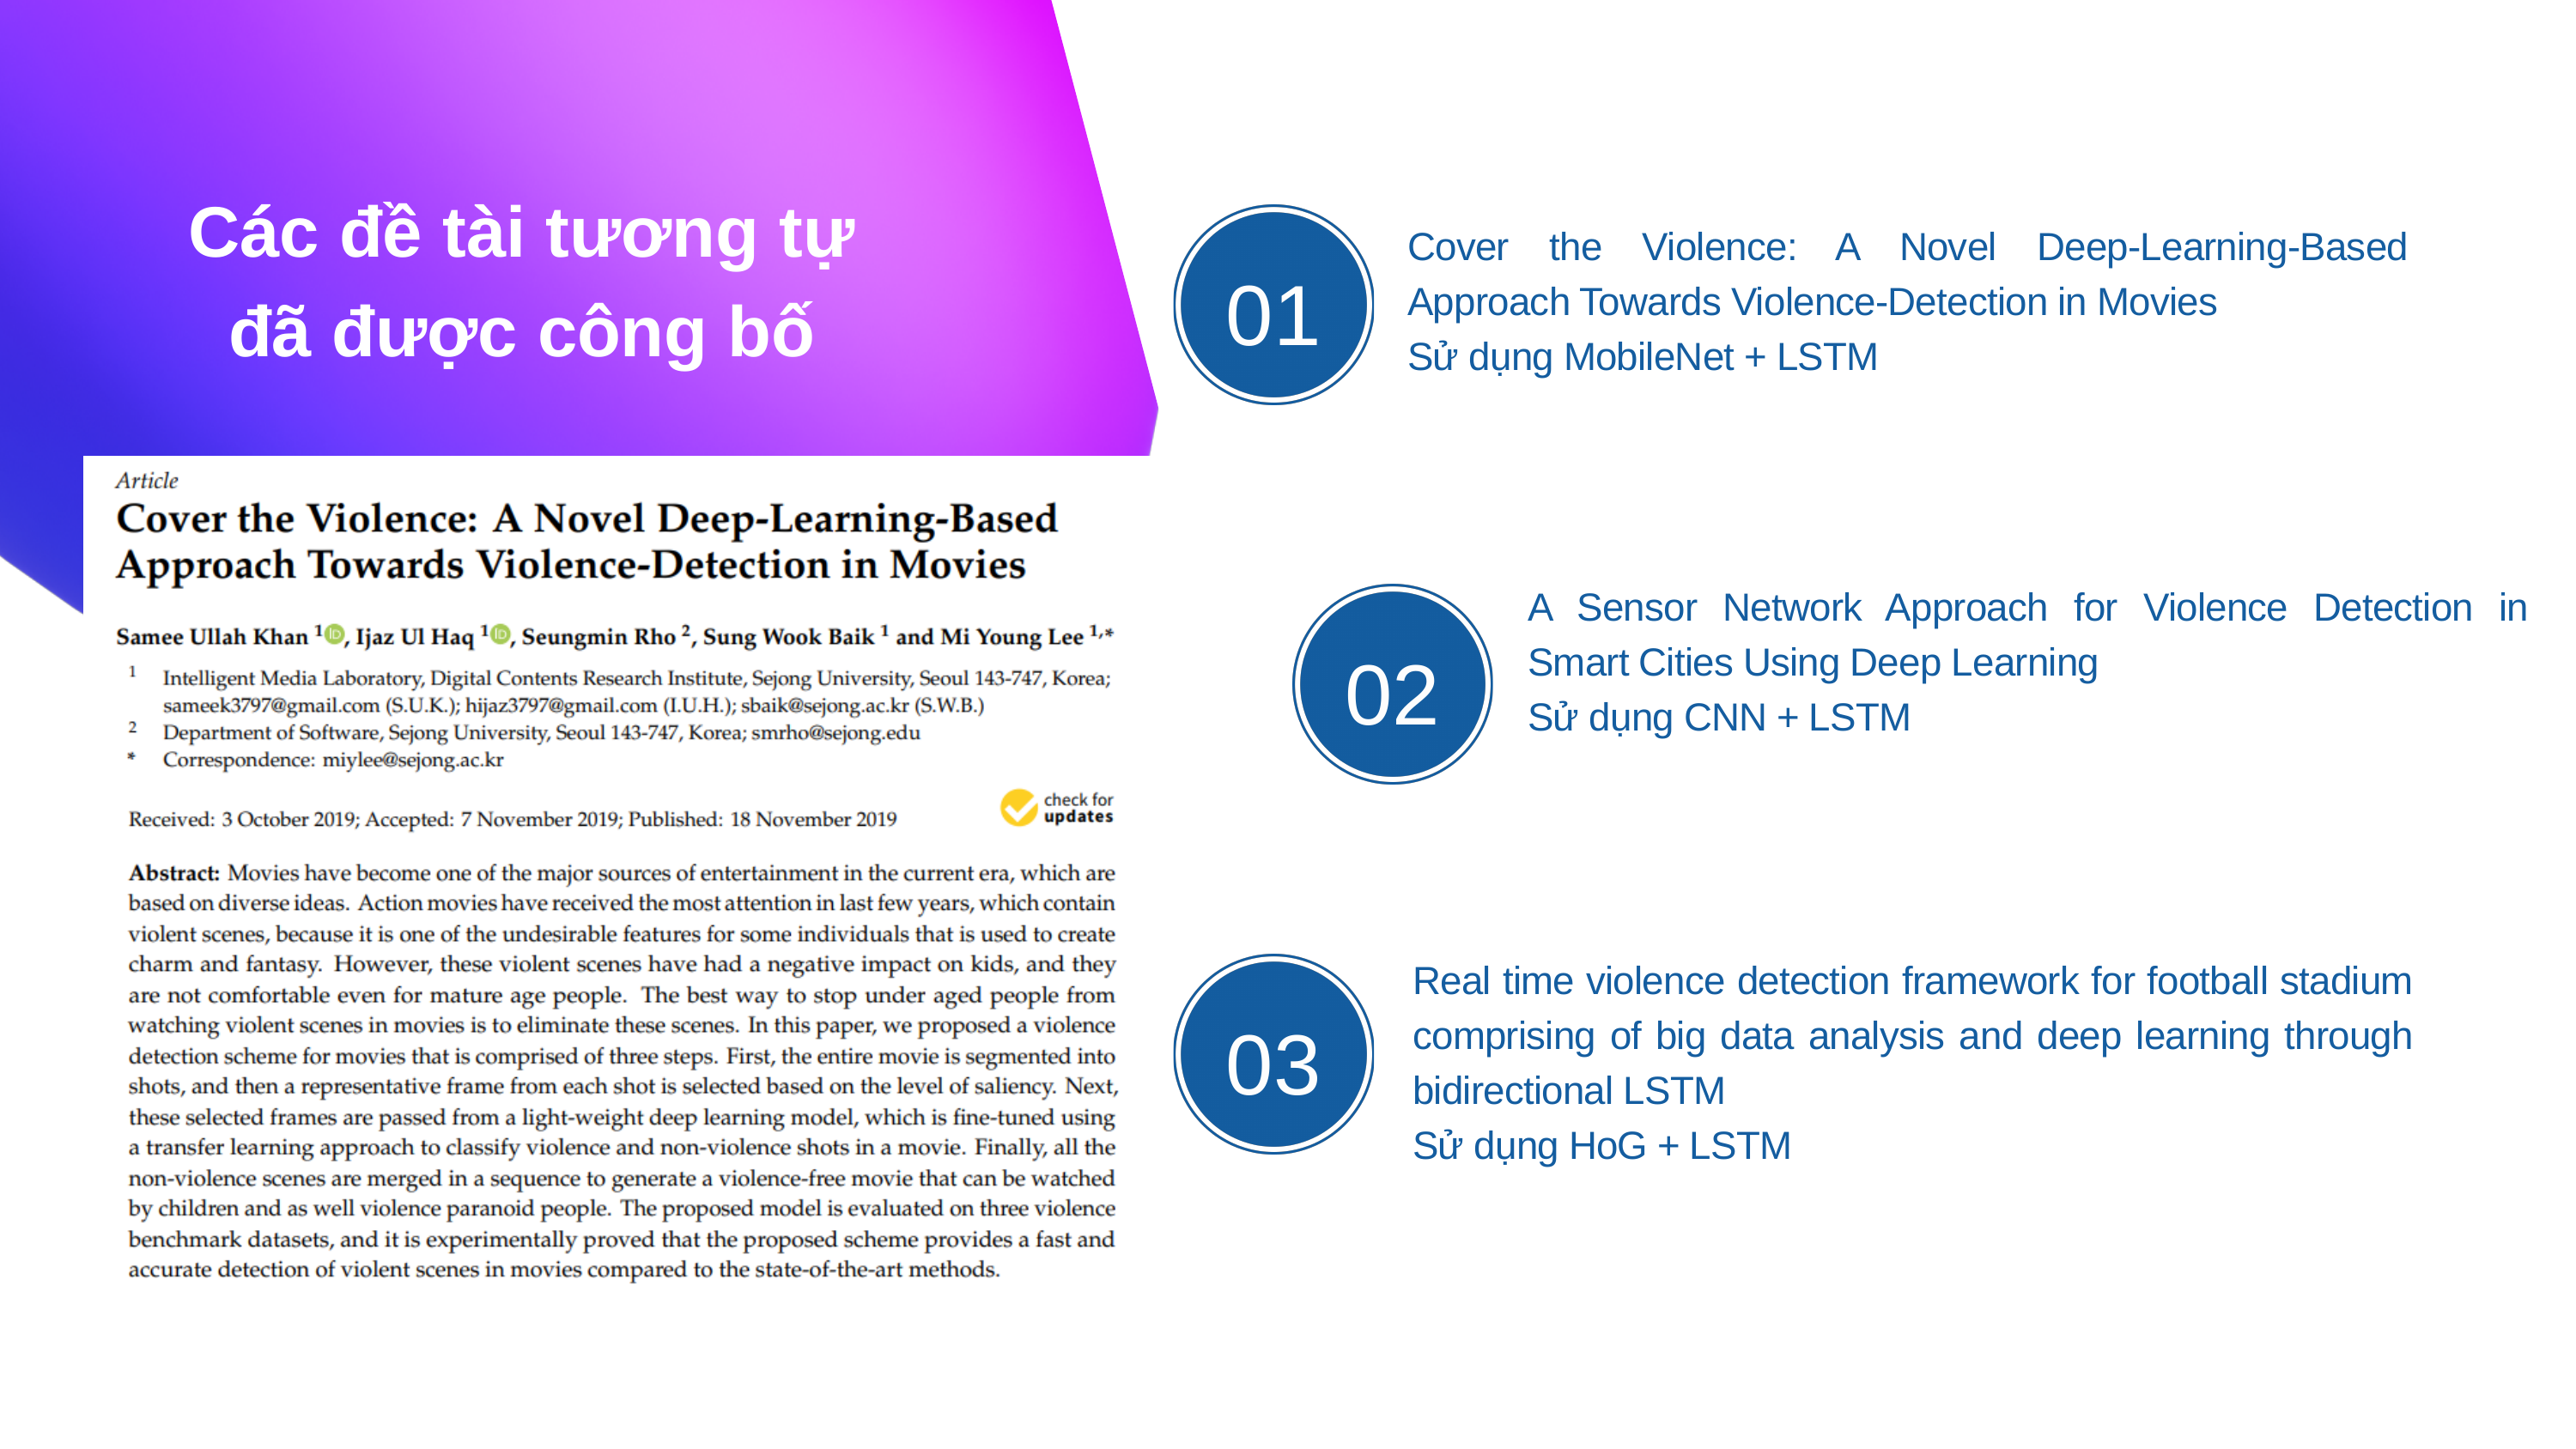

Các đề tài tương tự đã được công bố

Cover the Violence: A Novel Deep-Learning-Based Approach Towards Violence-Detection in Movies
Sử dụng MobileNet + LSTM

01

A Sensor Network Approach for Violence Detection in Smart Cities Using Deep Learning
Sử dụng CNN + LSTM

02
Real time violence detection framework for football stadium comprising of big data analysis and deep learning through bidirectional LSTM
Sử dụng HoG + LSTM

03